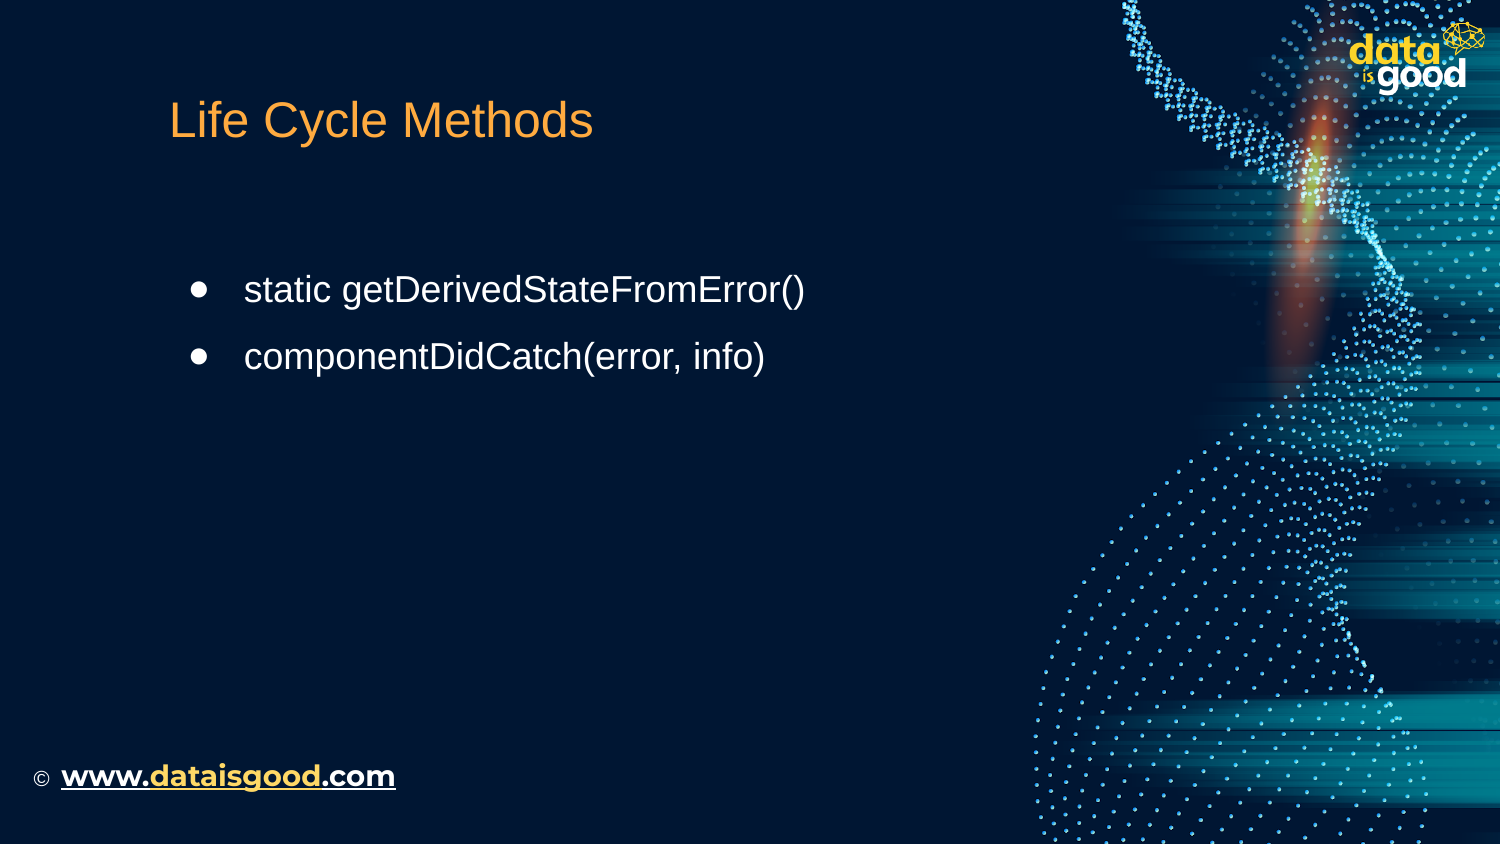

# Life Cycle Methods
static getDerivedStateFromError()
componentDidCatch(error, info)